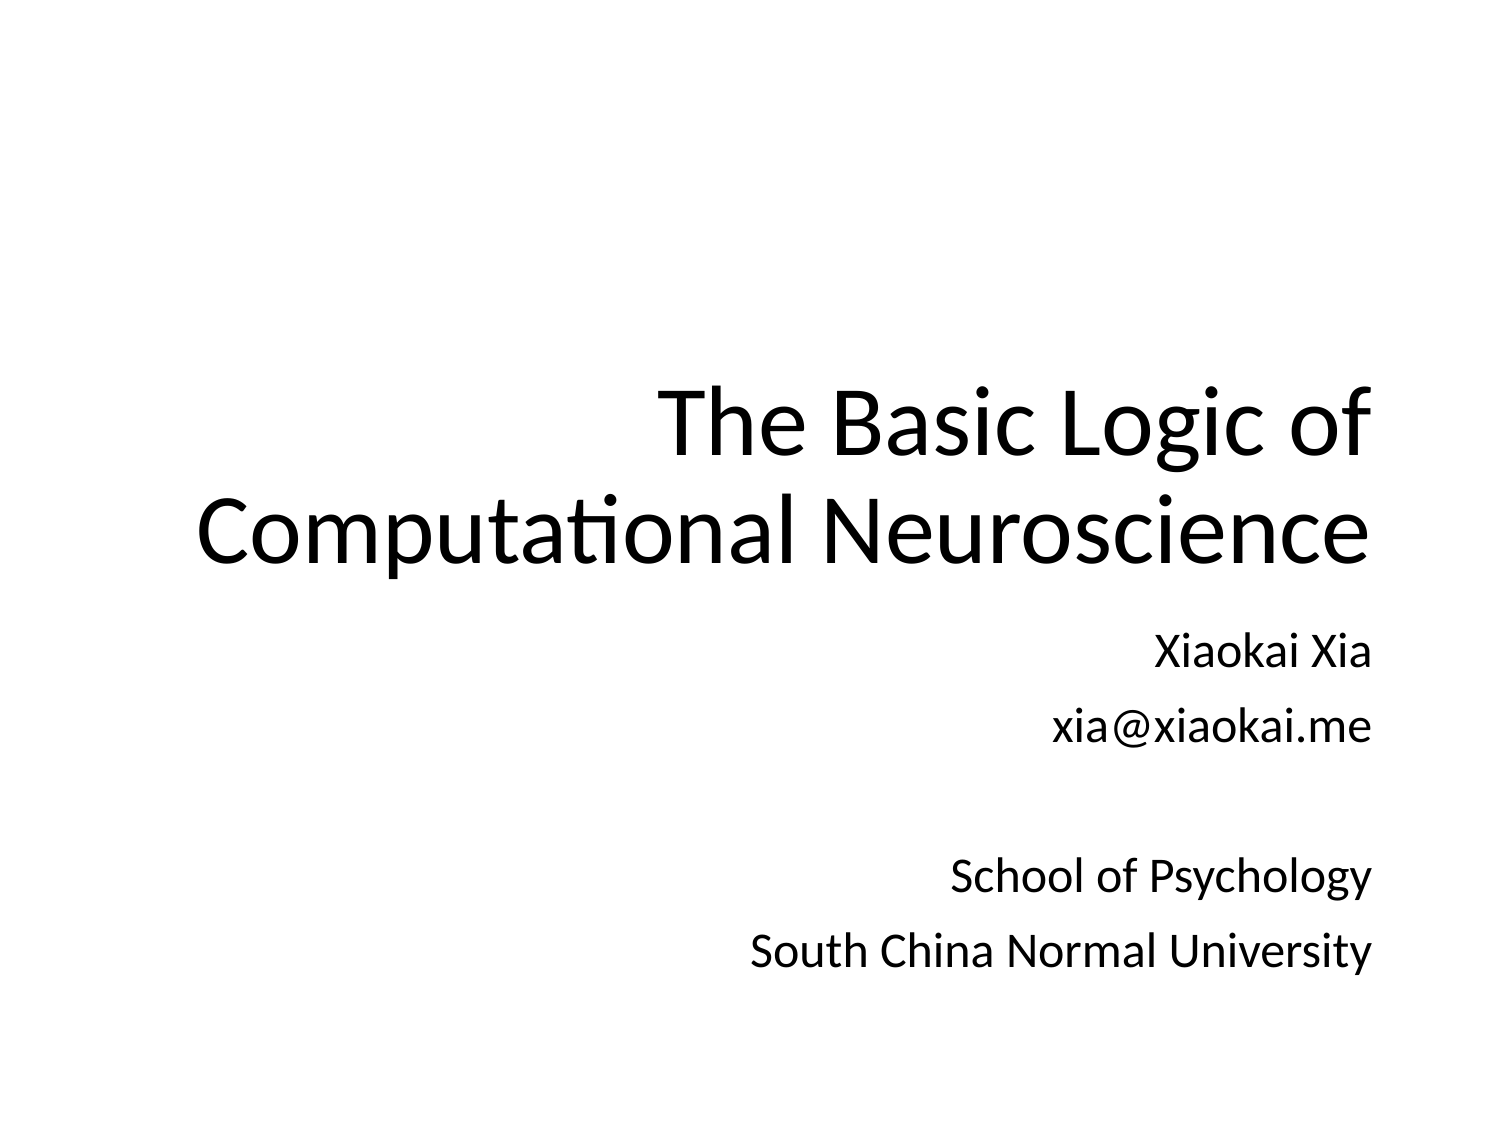

# The Basic Logic of Computational Neuroscience
Xiaokai Xia
xia@xiaokai.me

School of Psychology
South China Normal University